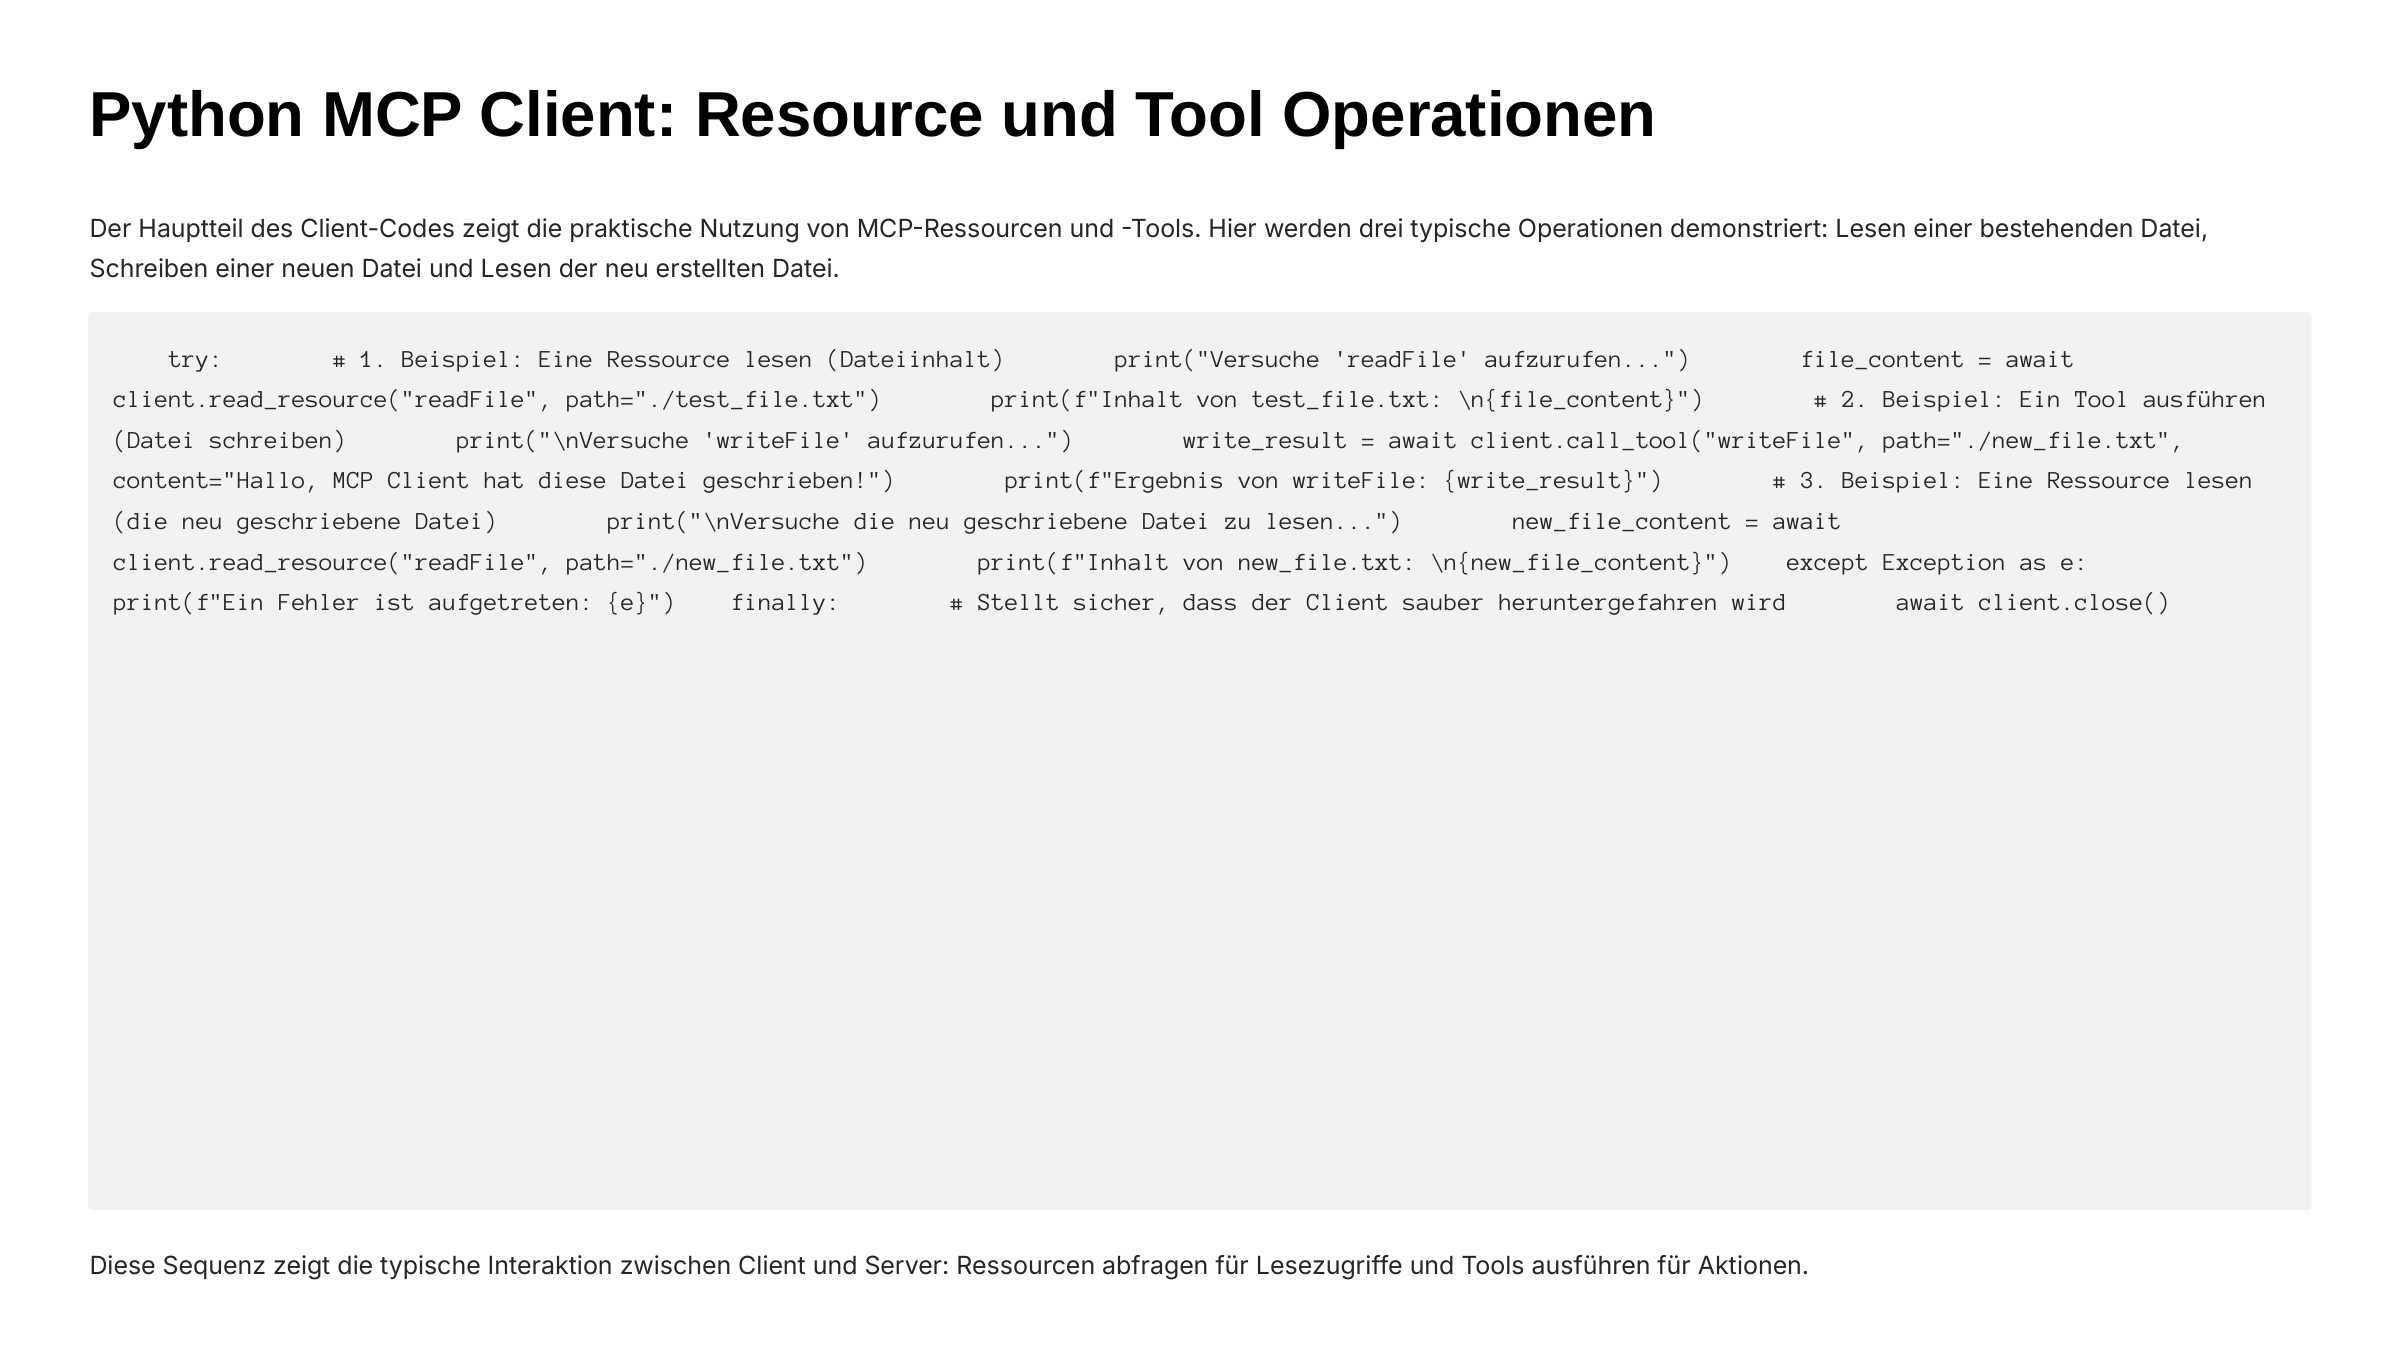

Python MCP Client: Resource und Tool Operationen
Der Hauptteil des Client-Codes zeigt die praktische Nutzung von MCP-Ressourcen und -Tools. Hier werden drei typische Operationen demonstriert: Lesen einer bestehenden Datei, Schreiben einer neuen Datei und Lesen der neu erstellten Datei.

    try:        # 1. Beispiel: Eine Ressource lesen (Dateiinhalt)        print("Versuche 'readFile' aufzurufen...")        file_content = await client.read_resource("readFile", path="./test_file.txt")        print(f"Inhalt von test_file.txt: \n{file_content}")        # 2. Beispiel: Ein Tool ausführen (Datei schreiben)        print("\nVersuche 'writeFile' aufzurufen...")        write_result = await client.call_tool("writeFile", path="./new_file.txt", content="Hallo, MCP Client hat diese Datei geschrieben!")        print(f"Ergebnis von writeFile: {write_result}")        # 3. Beispiel: Eine Ressource lesen (die neu geschriebene Datei)        print("\nVersuche die neu geschriebene Datei zu lesen...")        new_file_content = await client.read_resource("readFile", path="./new_file.txt")        print(f"Inhalt von new_file.txt: \n{new_file_content}")    except Exception as e:        print(f"Ein Fehler ist aufgetreten: {e}")    finally:        # Stellt sicher, dass der Client sauber heruntergefahren wird        await client.close()
Diese Sequenz zeigt die typische Interaktion zwischen Client und Server: Ressourcen abfragen für Lesezugriffe und Tools ausführen für Aktionen.